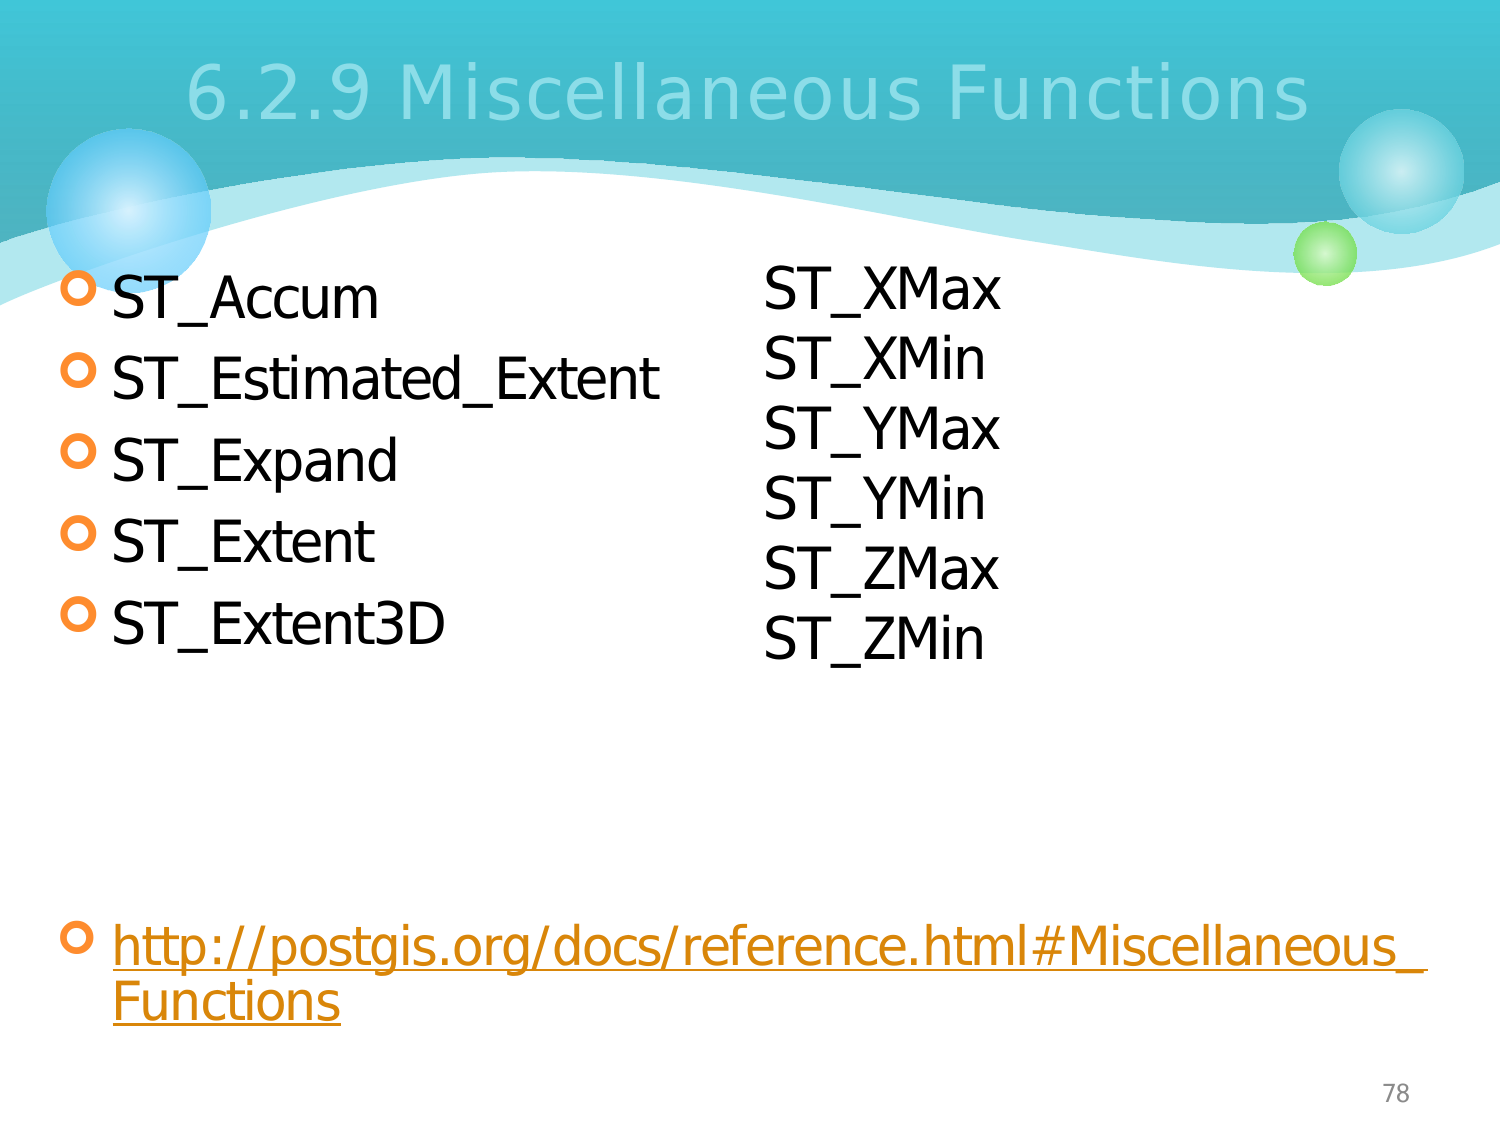

# 6.2.9 Miscellaneous Functions
ST_XMax
ST_XMin
ST_YMax
ST_YMin
ST_ZMax
ST_ZMin
ST_Accum
ST_Estimated_Extent
ST_Expand
ST_Extent
ST_Extent3D

http://postgis.org/docs/reference.html#Miscellaneous_Functions
78